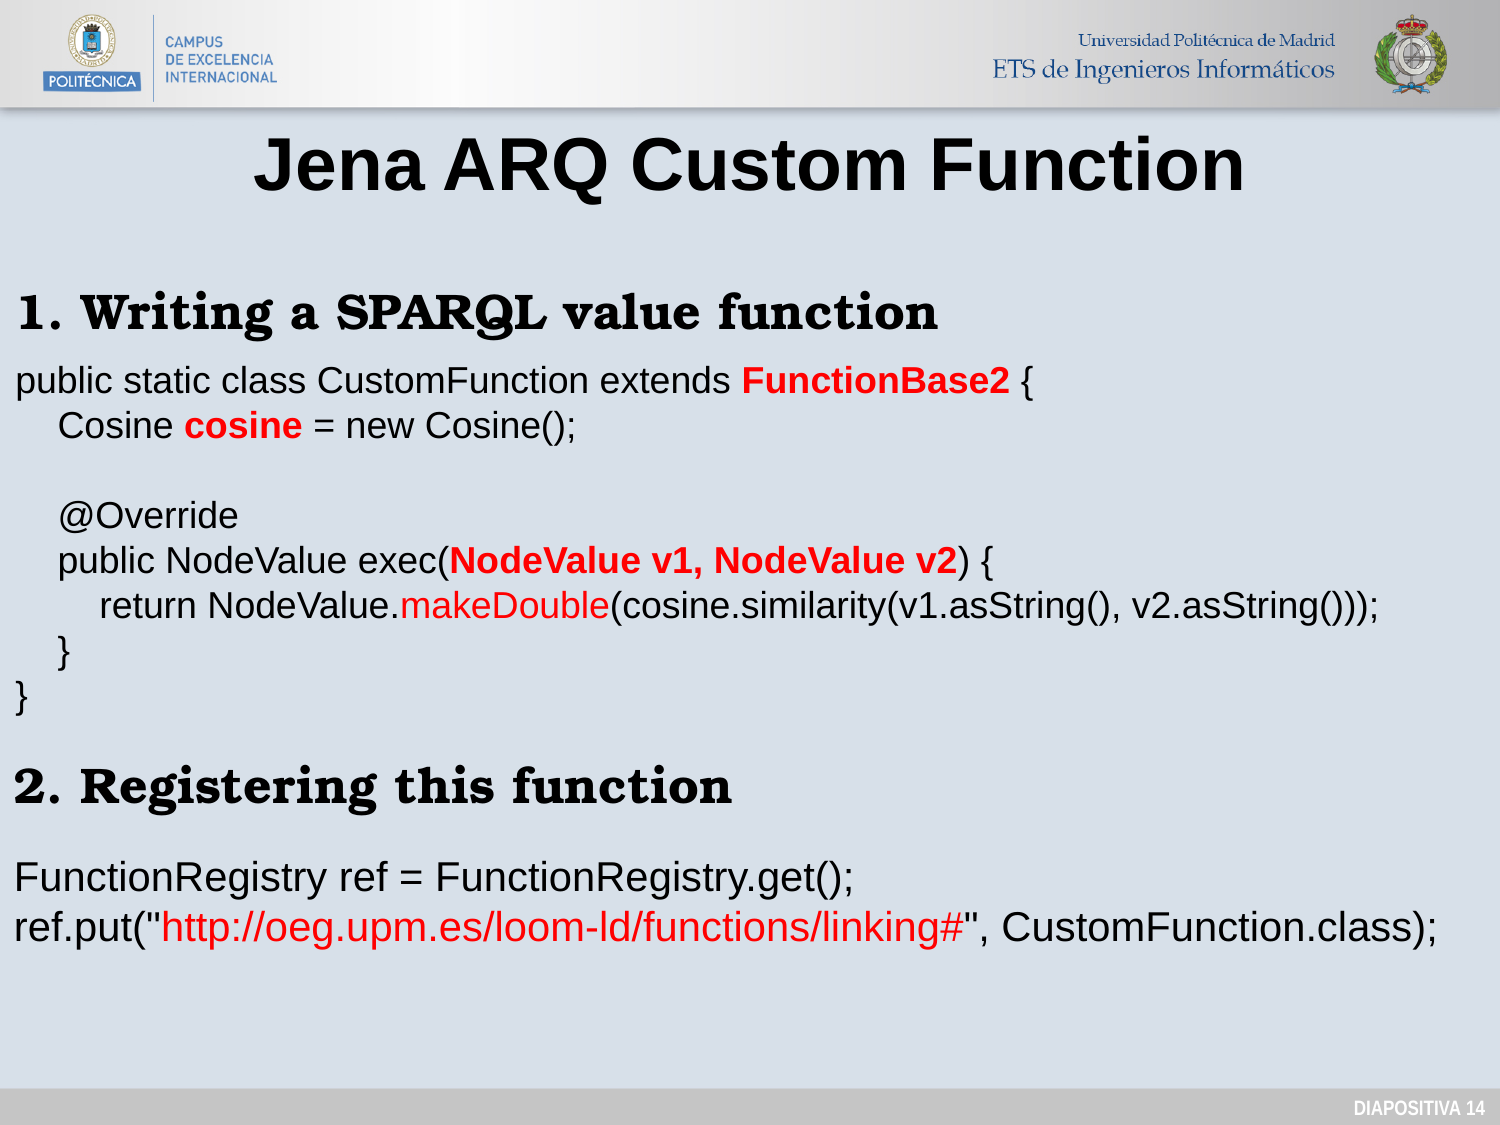

Jena ARQ Custom Function
1. Writing a SPARQL value function

public static class CustomFunction extends FunctionBase2 {
    Cosine cosine = new Cosine();

    @Override
    public NodeValue exec(NodeValue v1, NodeValue v2) {
        return NodeValue.makeDouble(cosine.similarity(v1.asString(), v2.asString()));
    }
}
2. Registering this function
FunctionRegistry ref = FunctionRegistry.get();
ref.put("http://oeg.upm.es/loom-ld/functions/linking#", CustomFunction.class);
DIAPOSITIVA 14